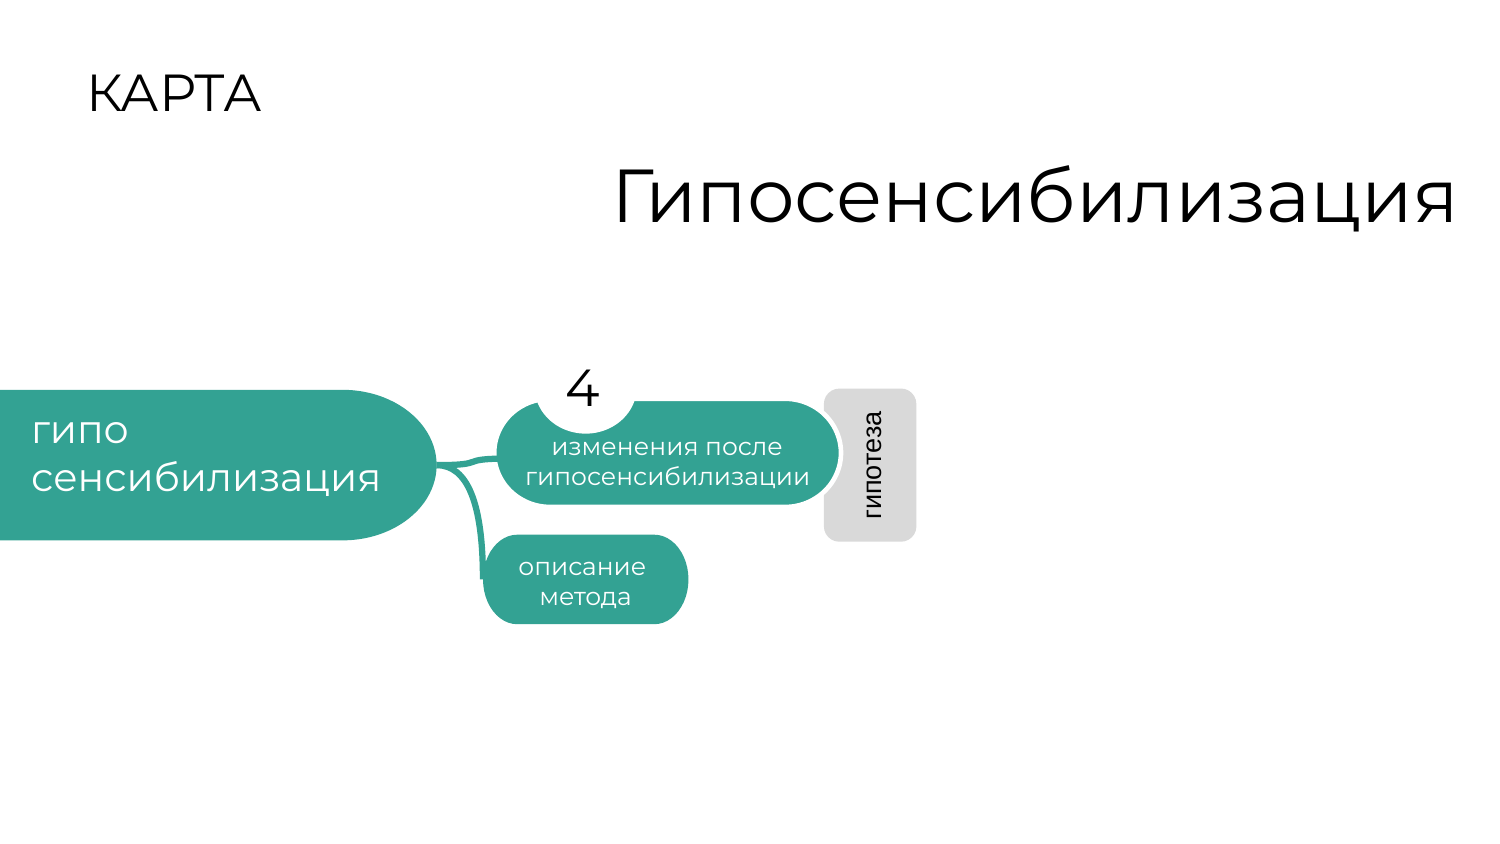

# КАРТА
Гипосенсибилизация

4

 изменения после
гипосенсибилизации
гипо
сенсибилизация
гипотеза

описание
метода